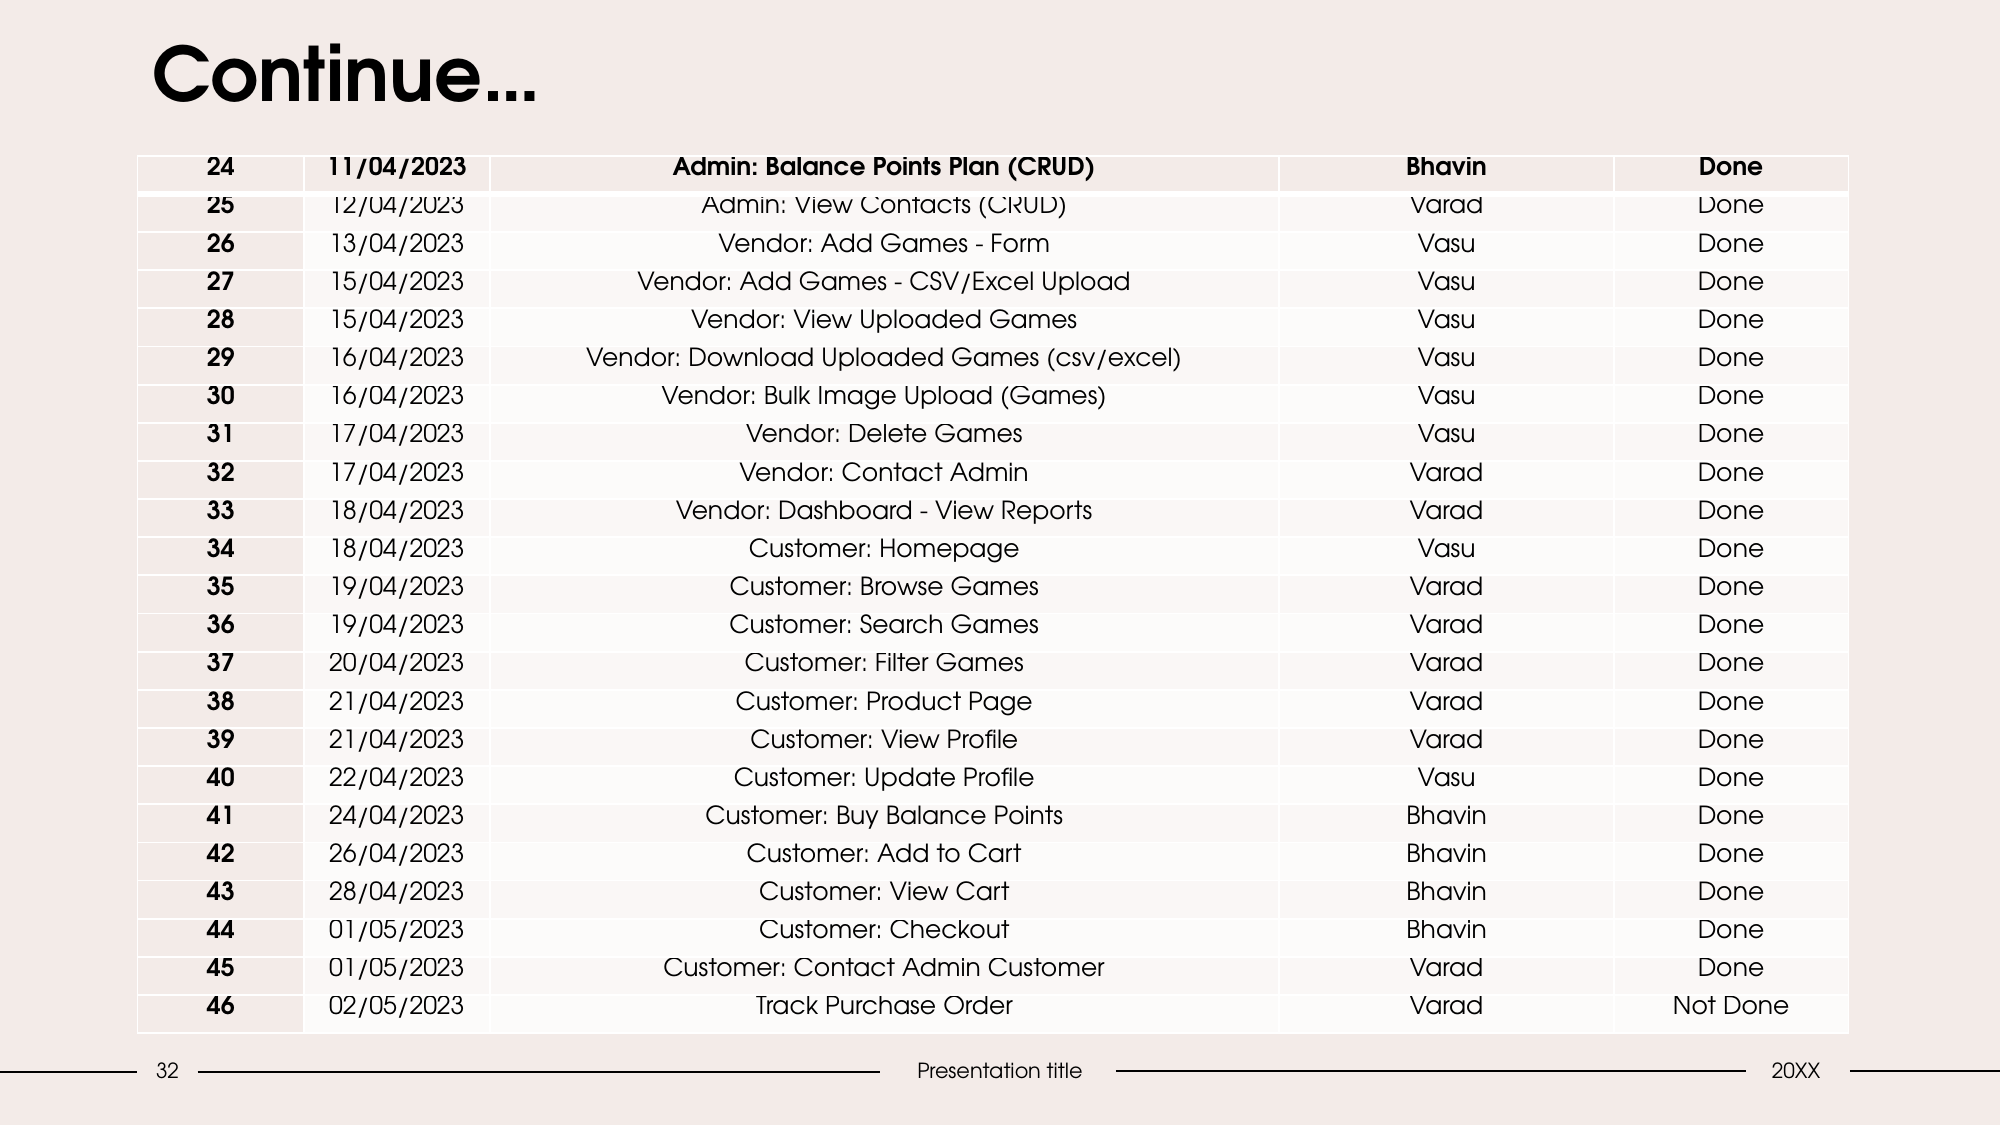

Continue…
| 24 | 11/04/2023 | Admin: Balance Points Plan (CRUD) | Bhavin | Done |
| --- | --- | --- | --- | --- |
| 25 | 12/04/2023 | Admin: View Contacts (CRUD) | Varad | Done |
| 26 | 13/04/2023 | Vendor: Add Games - Form | Vasu | Done |
| 27 | 15/04/2023 | Vendor: Add Games - CSV/Excel Upload | Vasu | Done |
| 28 | 15/04/2023 | Vendor: View Uploaded Games | Vasu | Done |
| 29 | 16/04/2023 | Vendor: Download Uploaded Games (csv/excel) | Vasu | Done |
| 30 | 16/04/2023 | Vendor: Bulk Image Upload (Games) | Vasu | Done |
| 31 | 17/04/2023 | Vendor: Delete Games | Vasu | Done |
| 32 | 17/04/2023 | Vendor: Contact Admin | Varad | Done |
| 33 | 18/04/2023 | Vendor: Dashboard - View Reports | Varad | Done |
| 34 | 18/04/2023 | Customer: Homepage | Vasu | Done |
| 35 | 19/04/2023 | Customer: Browse Games | Varad | Done |
| 36 | 19/04/2023 | Customer: Search Games | Varad | Done |
| 37 | 20/04/2023 | Customer: Filter Games | Varad | Done |
| 38 | 21/04/2023 | Customer: Product Page | Varad | Done |
| 39 | 21/04/2023 | Customer: View Profile | Varad | Done |
| 40 | 22/04/2023 | Customer: Update Profile | Vasu | Done |
| 41 | 24/04/2023 | Customer: Buy Balance Points | Bhavin | Done |
| 42 | 26/04/2023 | Customer: Add to Cart | Bhavin | Done |
| 43 | 28/04/2023 | Customer: View Cart | Bhavin | Done |
| 44 | 01/05/2023 | Customer: Checkout | Bhavin | Done |
| 45 | 01/05/2023 | Customer: Contact Admin Customer | Varad | Done |
| 46 | 02/05/2023 | Track Purchase Order | Varad | Not Done |
32
Presentation title
20XX